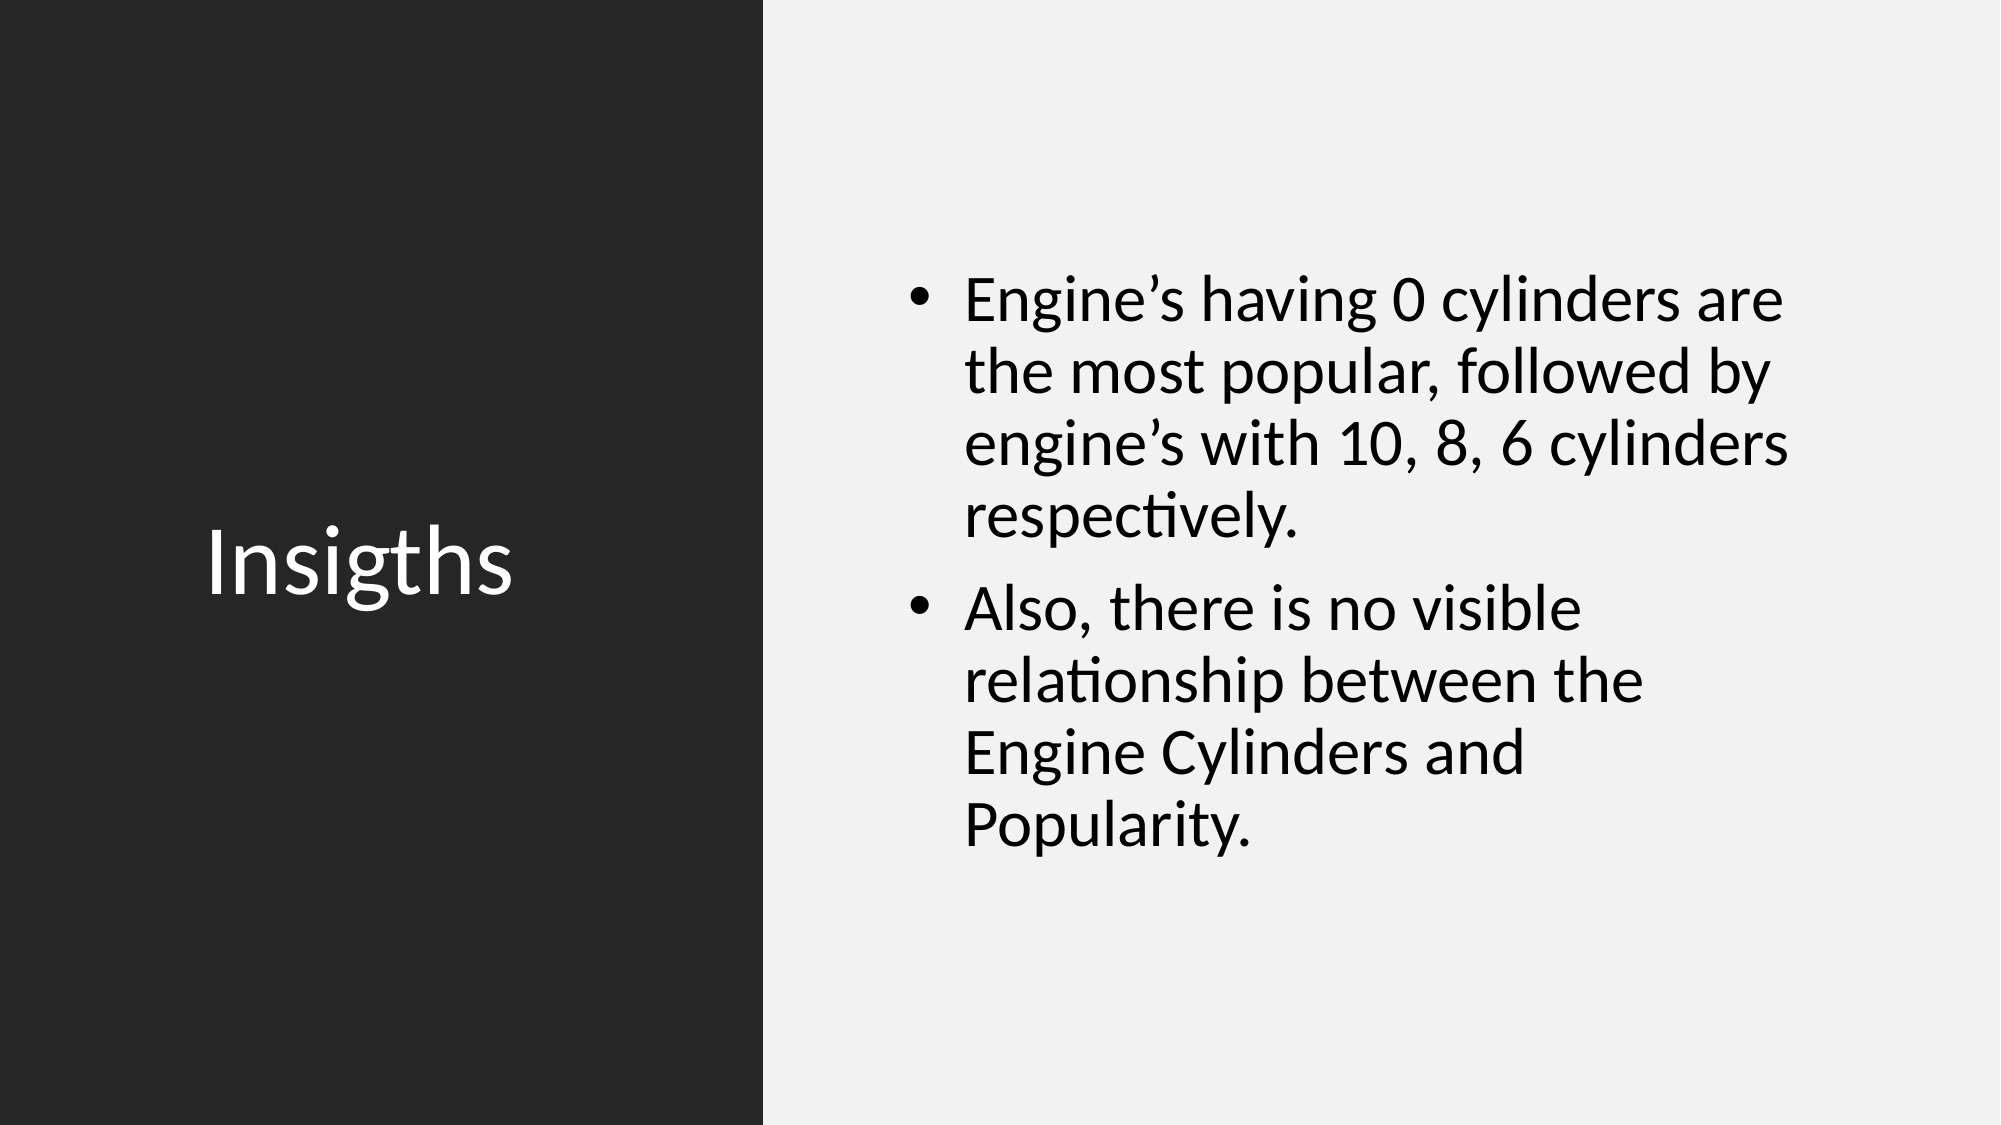

# Insigths
Engine’s having 0 cylinders are the most popular, followed by engine’s with 10, 8, 6 cylinders respectively.
Also, there is no visible relationship between the Engine Cylinders and Popularity.